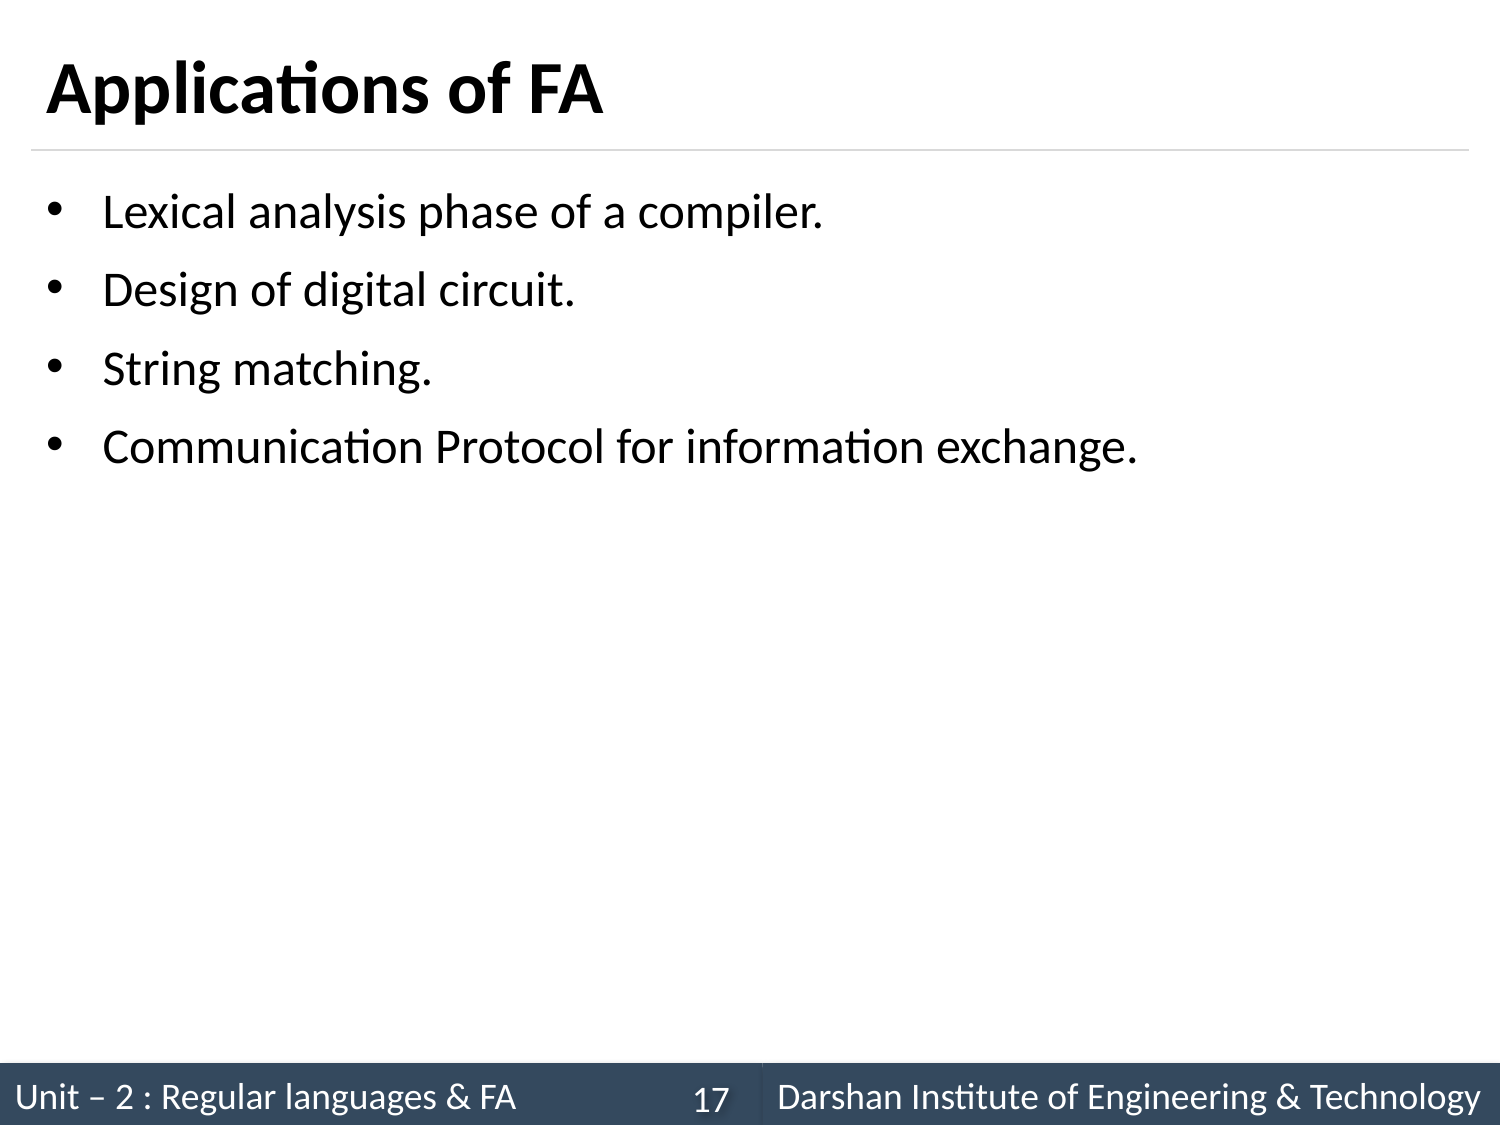

# Applications of FA
Lexical analysis phase of a compiler.
Design of digital circuit.
String matching.
Communication Protocol for information exchange.